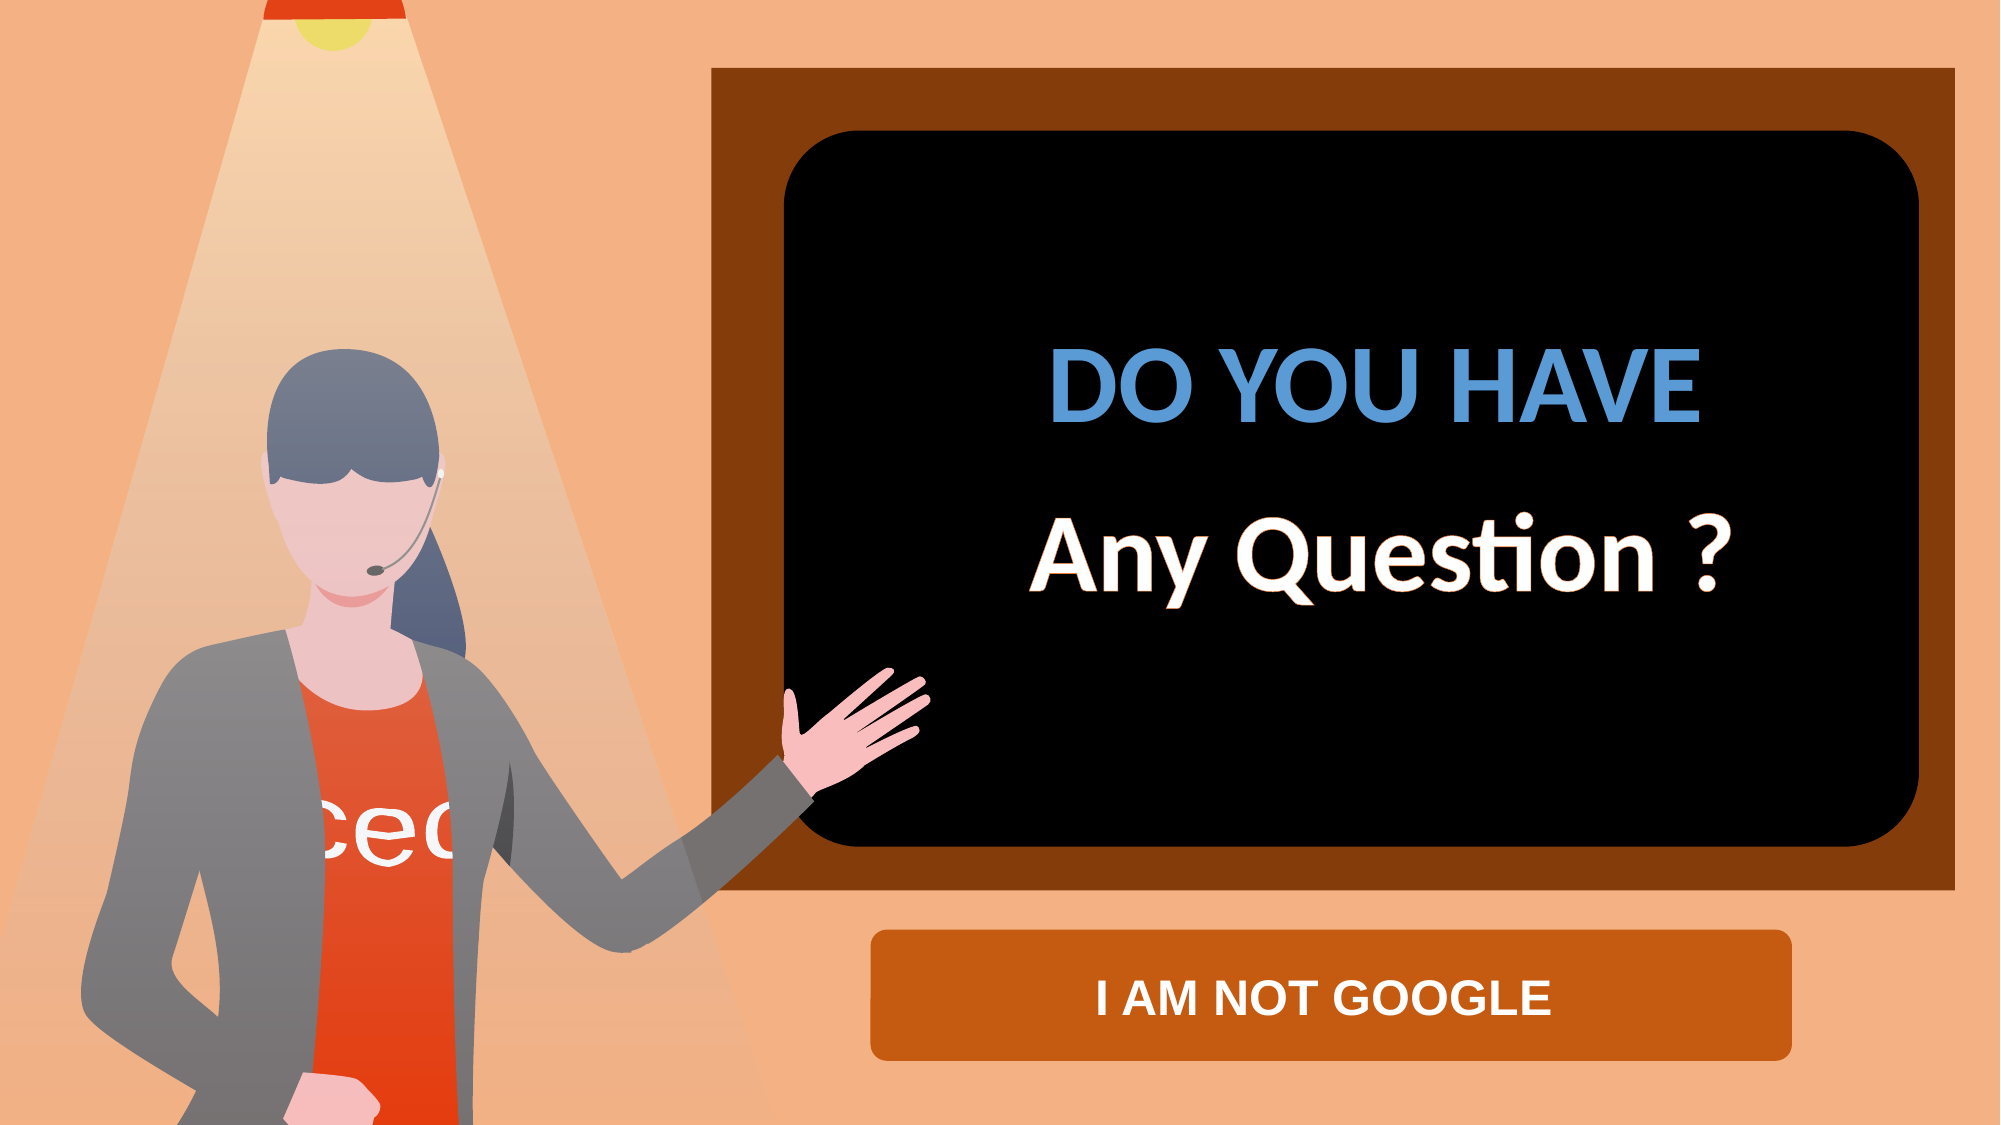

DO YOU HAVE

ceo

Any Question ?

I AM NOT GOOGLE